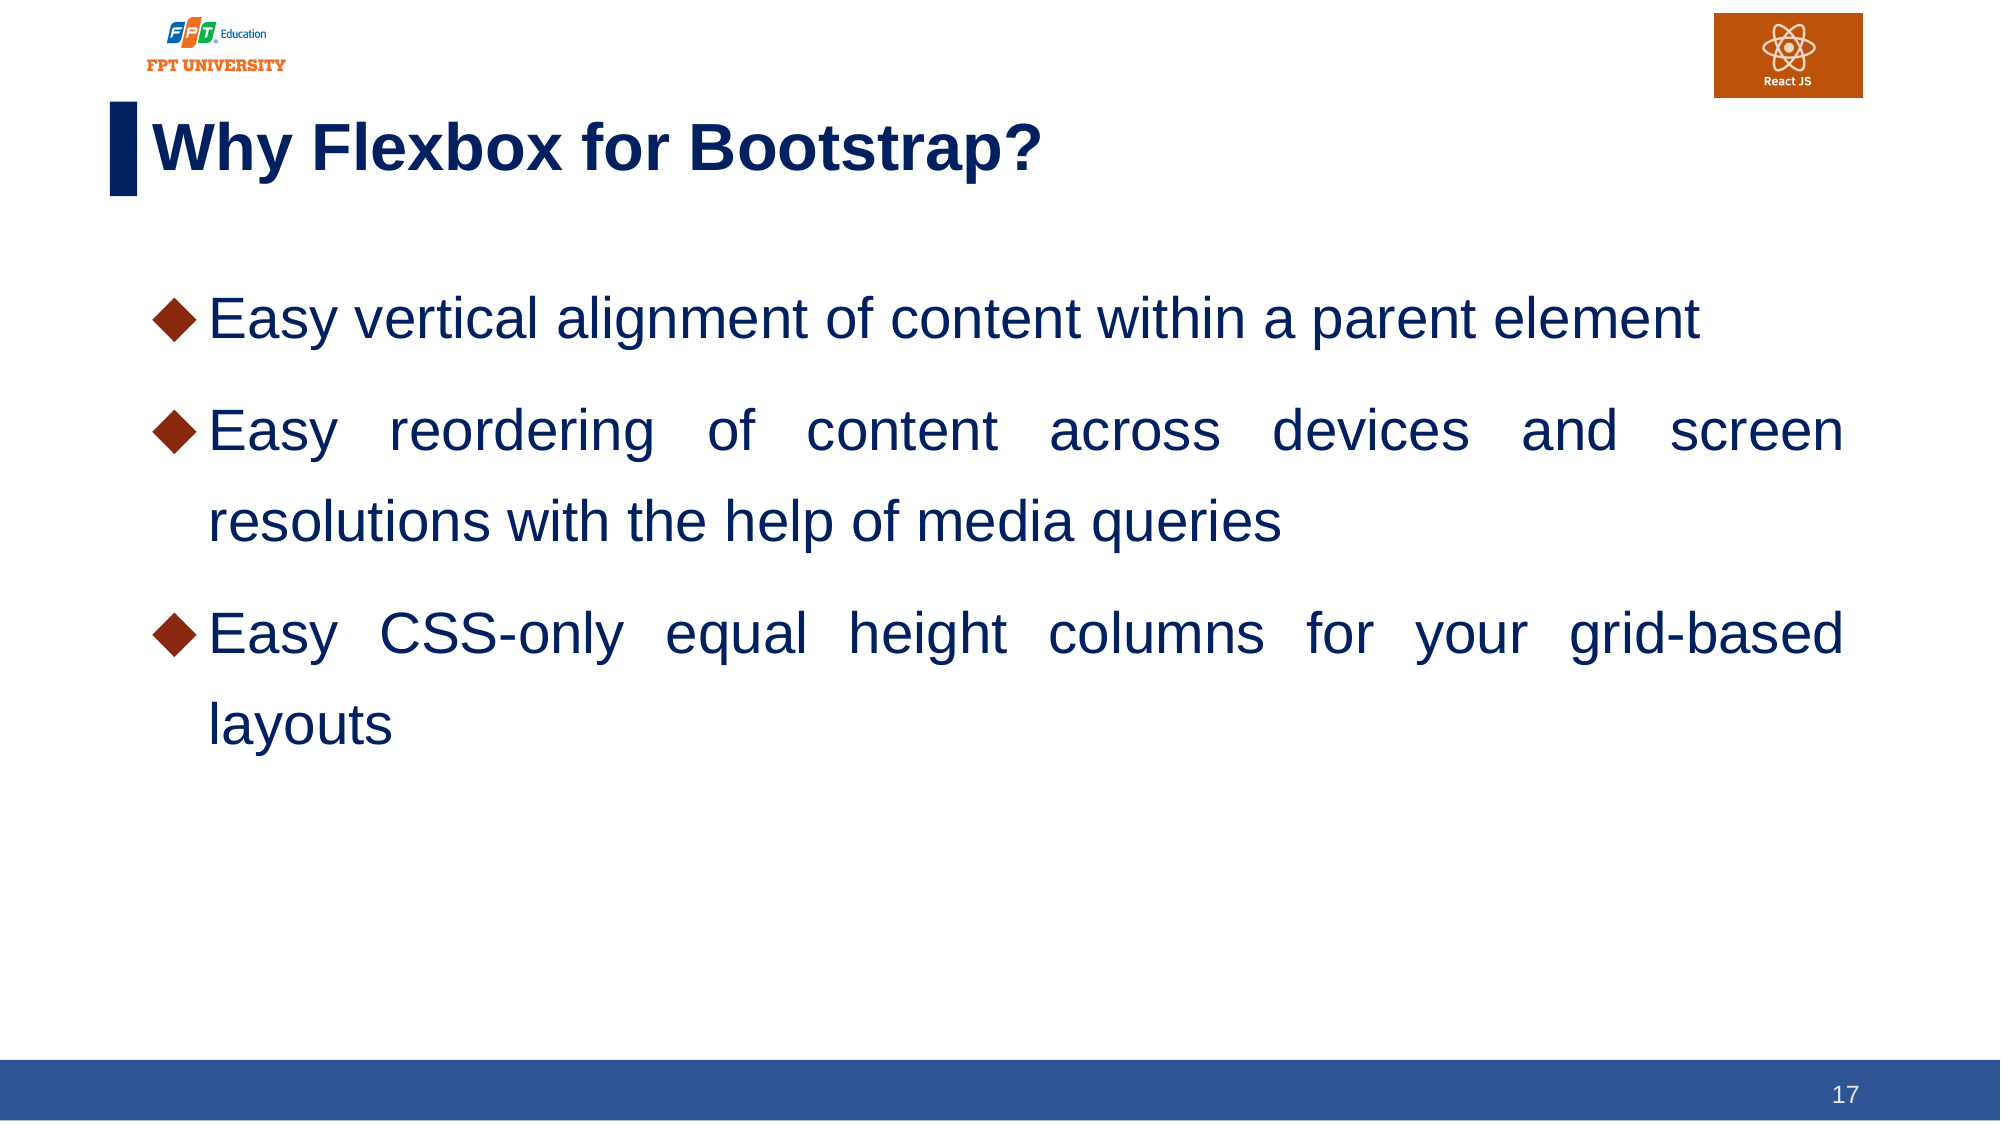

# Why Flexbox for Bootstrap?
Easy vertical alignment of content within a parent element
Easy reordering of content across devices and screen resolutions with the help of media queries
Easy CSS-only equal height columns for your grid-based layouts

17